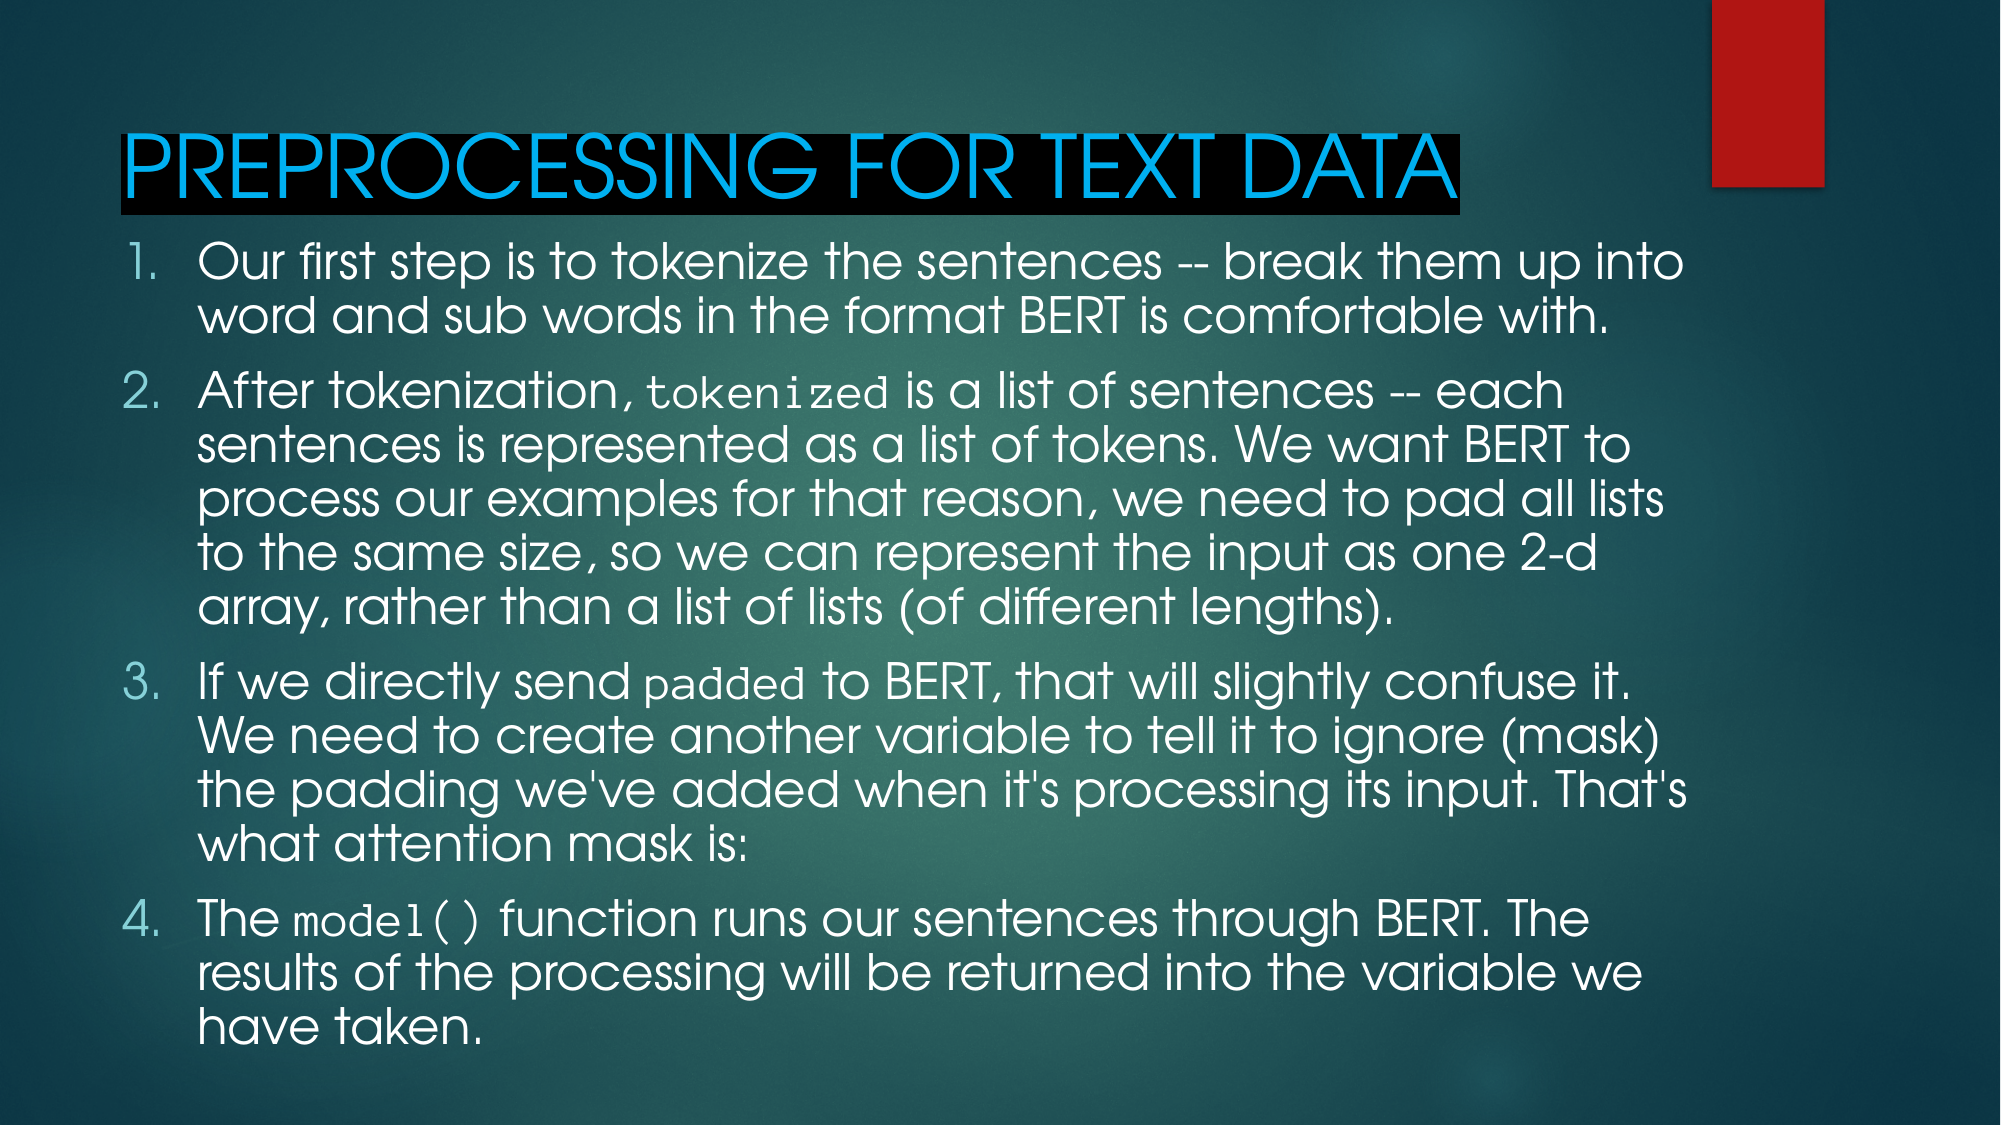

# PREPROCESSING FOR TEXT DATA
Our first step is to tokenize the sentences -- break them up into word and sub words in the format BERT is comfortable with.
After tokenization, tokenized is a list of sentences -- each sentences is represented as a list of tokens. We want BERT to process our examples for that reason, we need to pad all lists to the same size, so we can represent the input as one 2-d array, rather than a list of lists (of different lengths).
If we directly send padded to BERT, that will slightly confuse it. We need to create another variable to tell it to ignore (mask) the padding we've added when it's processing its input. That's what attention mask is:
The model() function runs our sentences through BERT. The results of the processing will be returned into the variable we have taken.